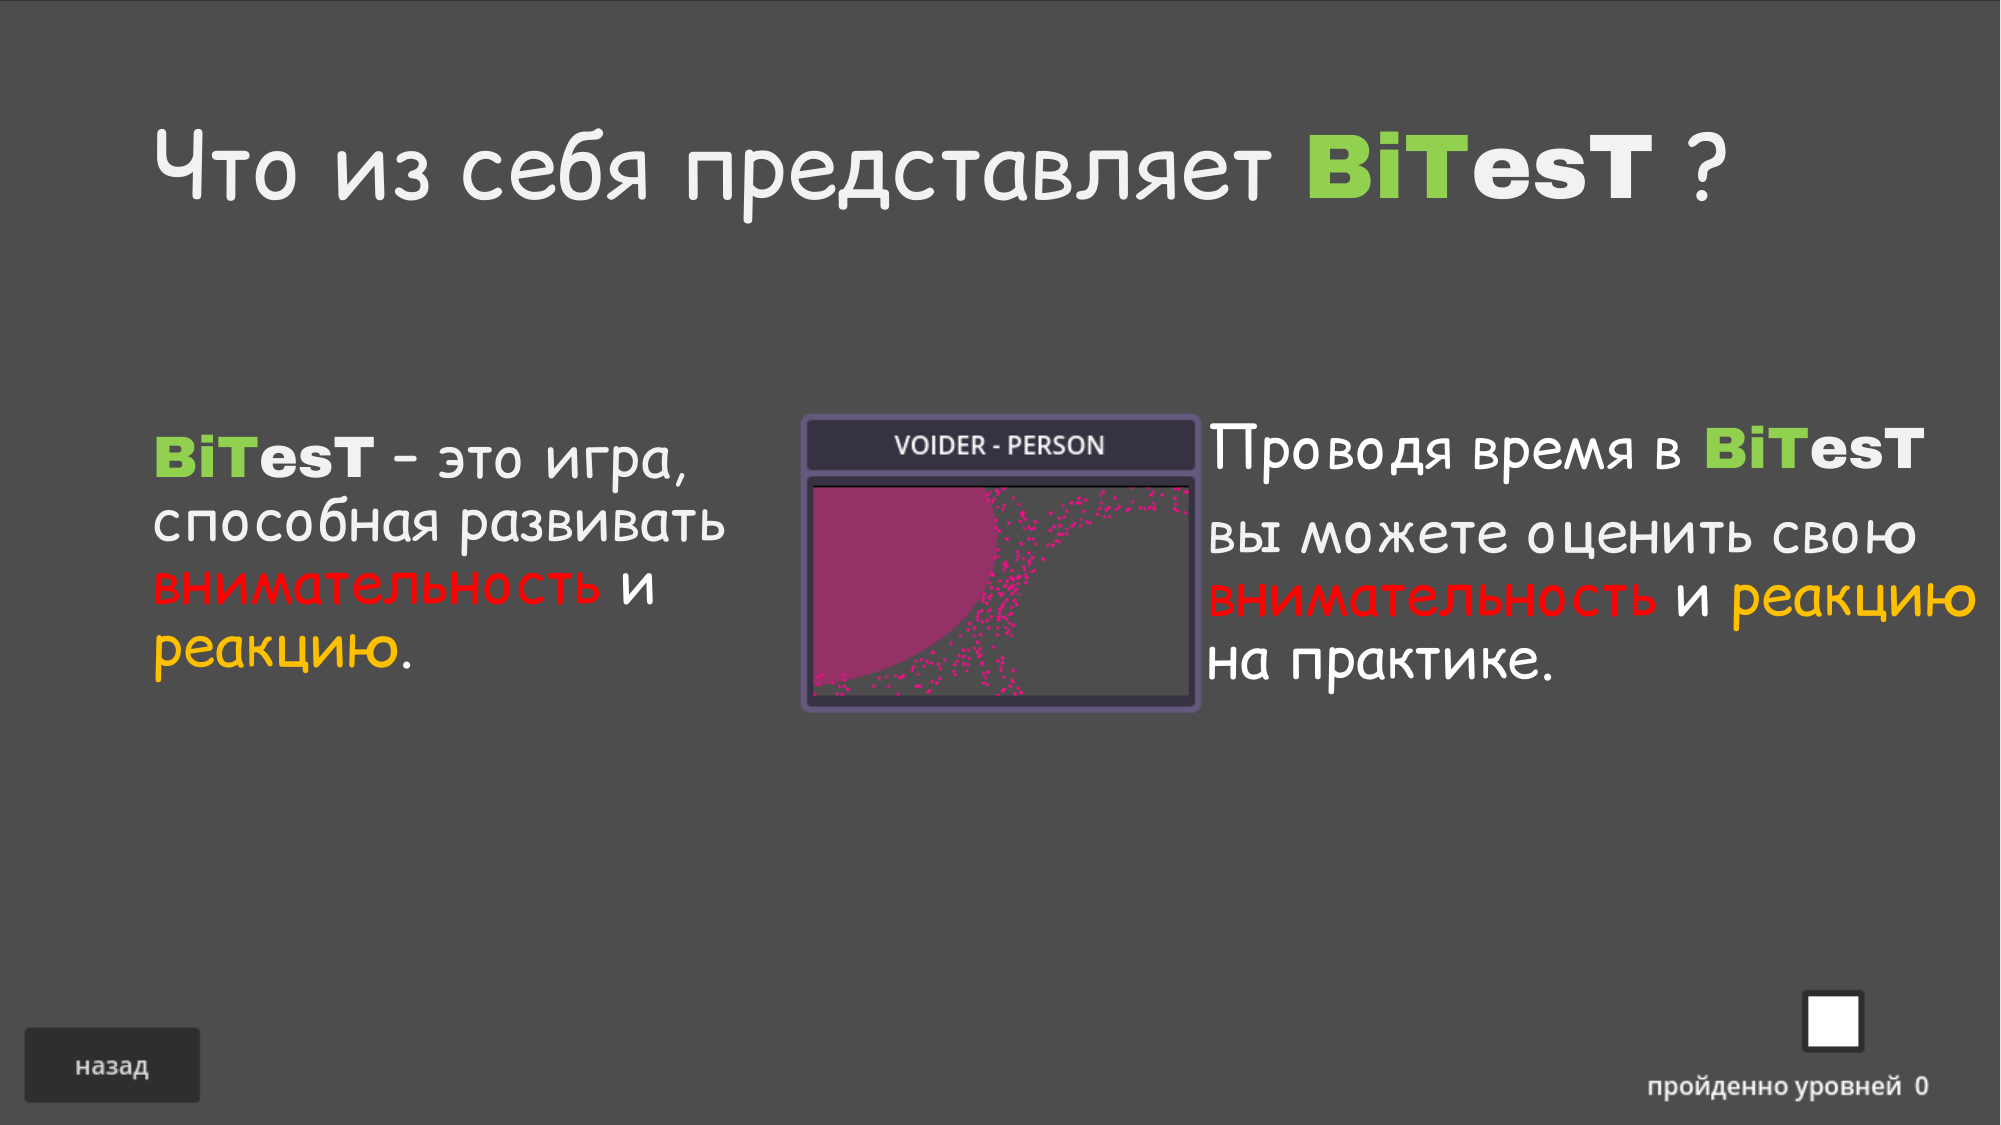

# Что из себя представляет BiTesT ?
Проводя время в BiTesT
вы можете оценить свою внимательность и реакцию на практике.
BiTesT – это игра, способная развивать внимательность и реакцию.